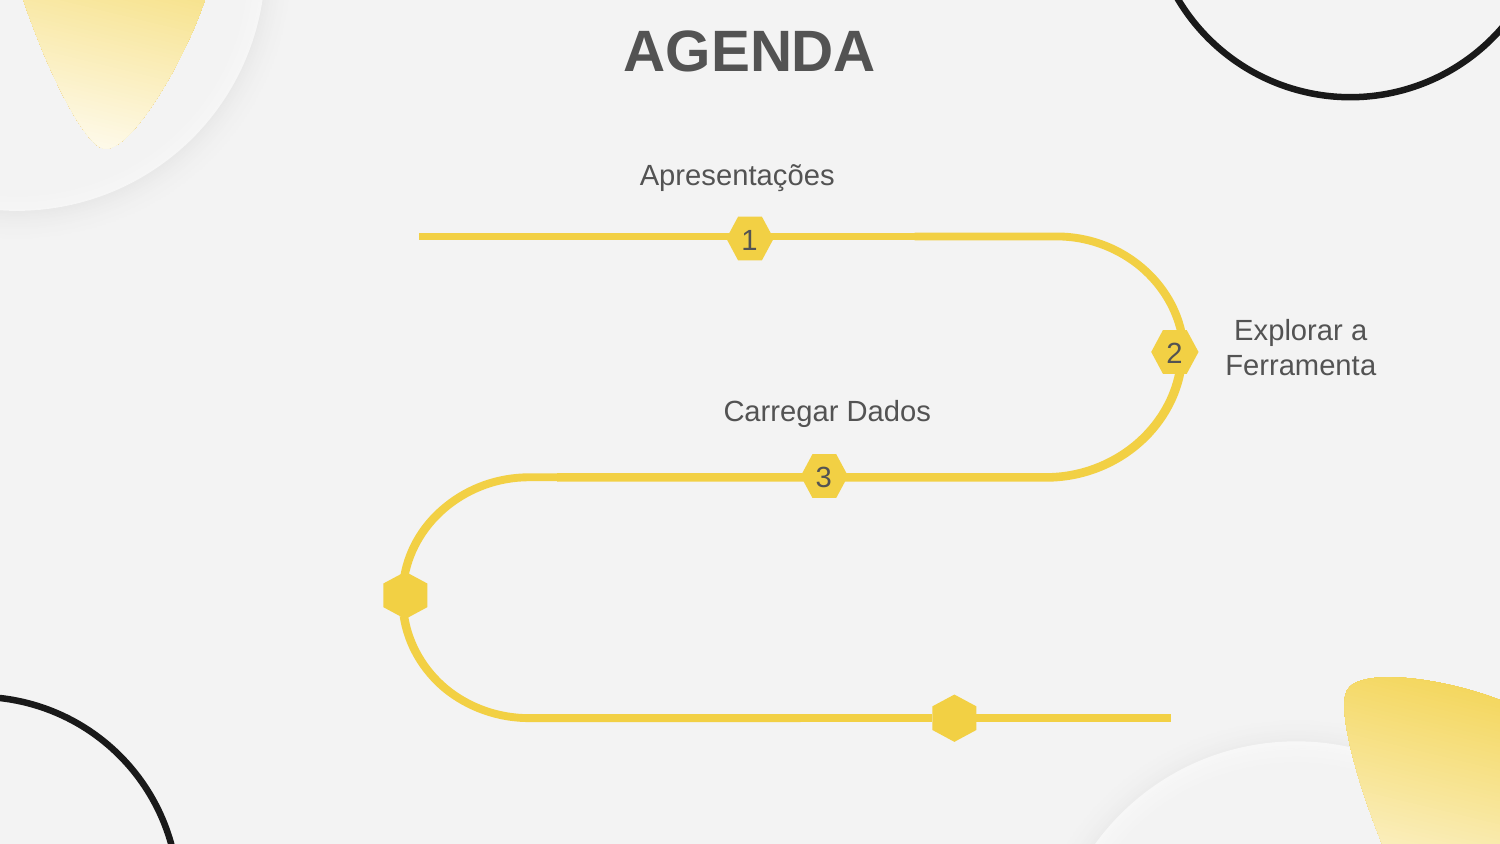

AGENDA
Apresentações
1
2

Explorar a Ferramenta
Carregar Dados
3